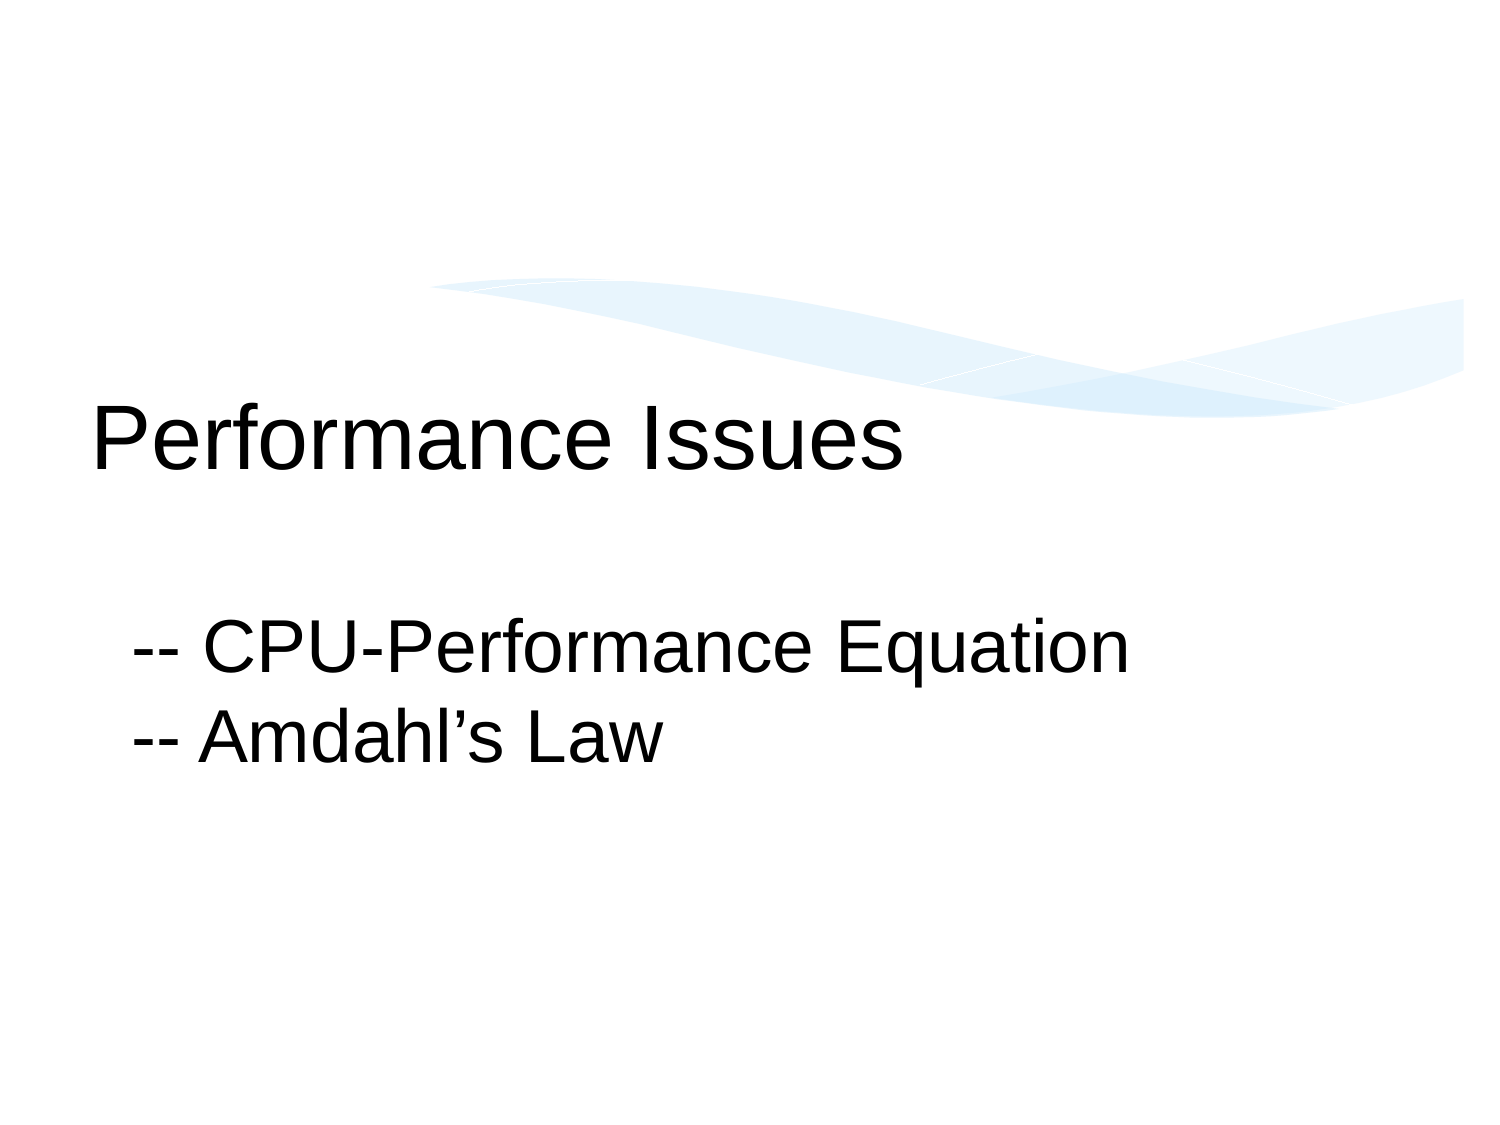

# Performance Issues -- CPU-Performance Equation -- Amdahl’s Law